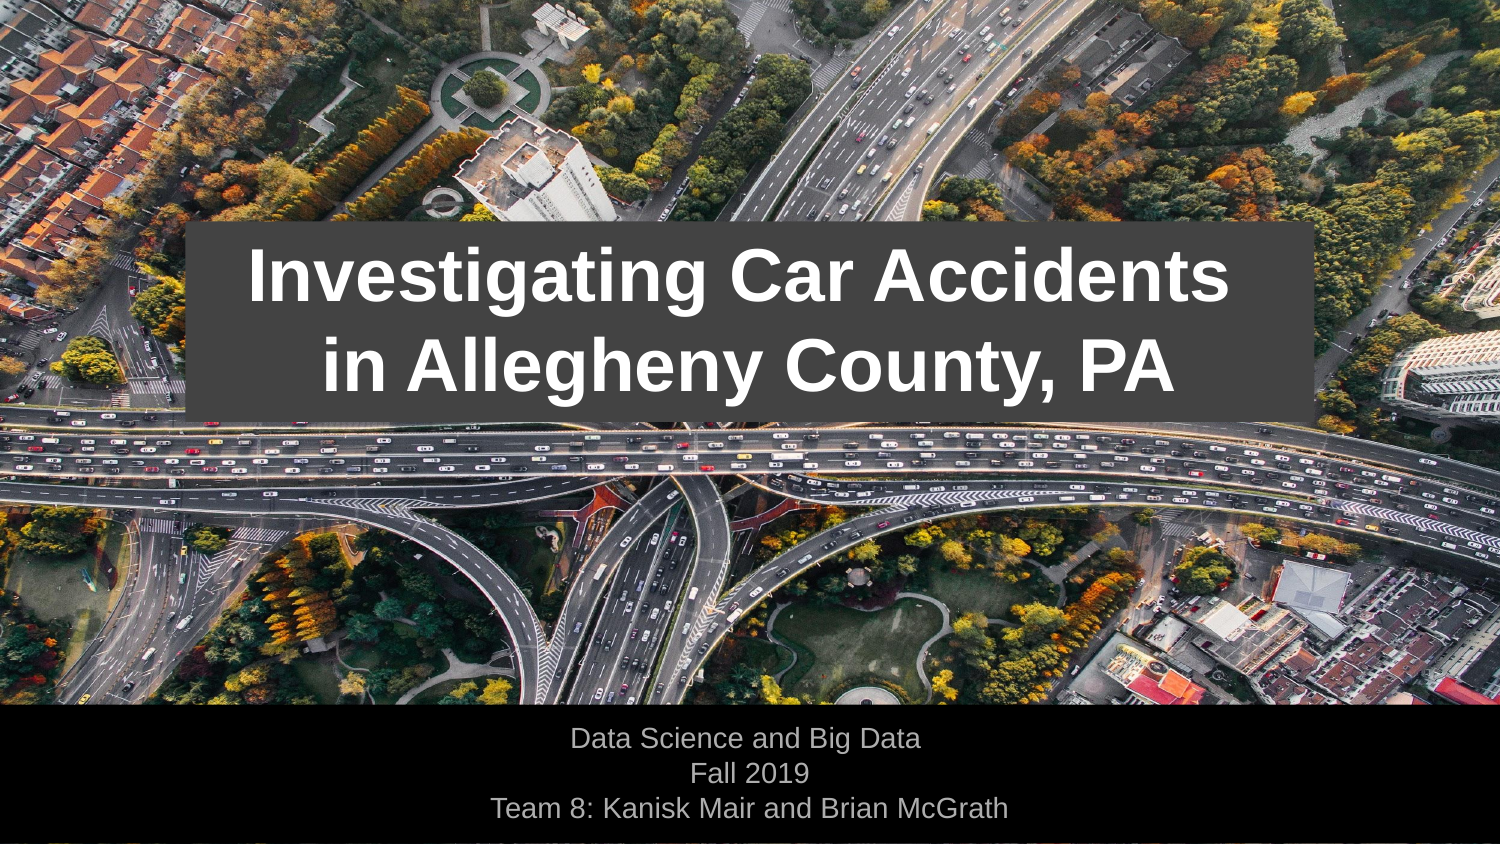

# Investigating Car Accidents in Allegheny County, PA
Data Science and Big Data
Fall 2019
Team 8: Kanisk Mair and Brian McGrath